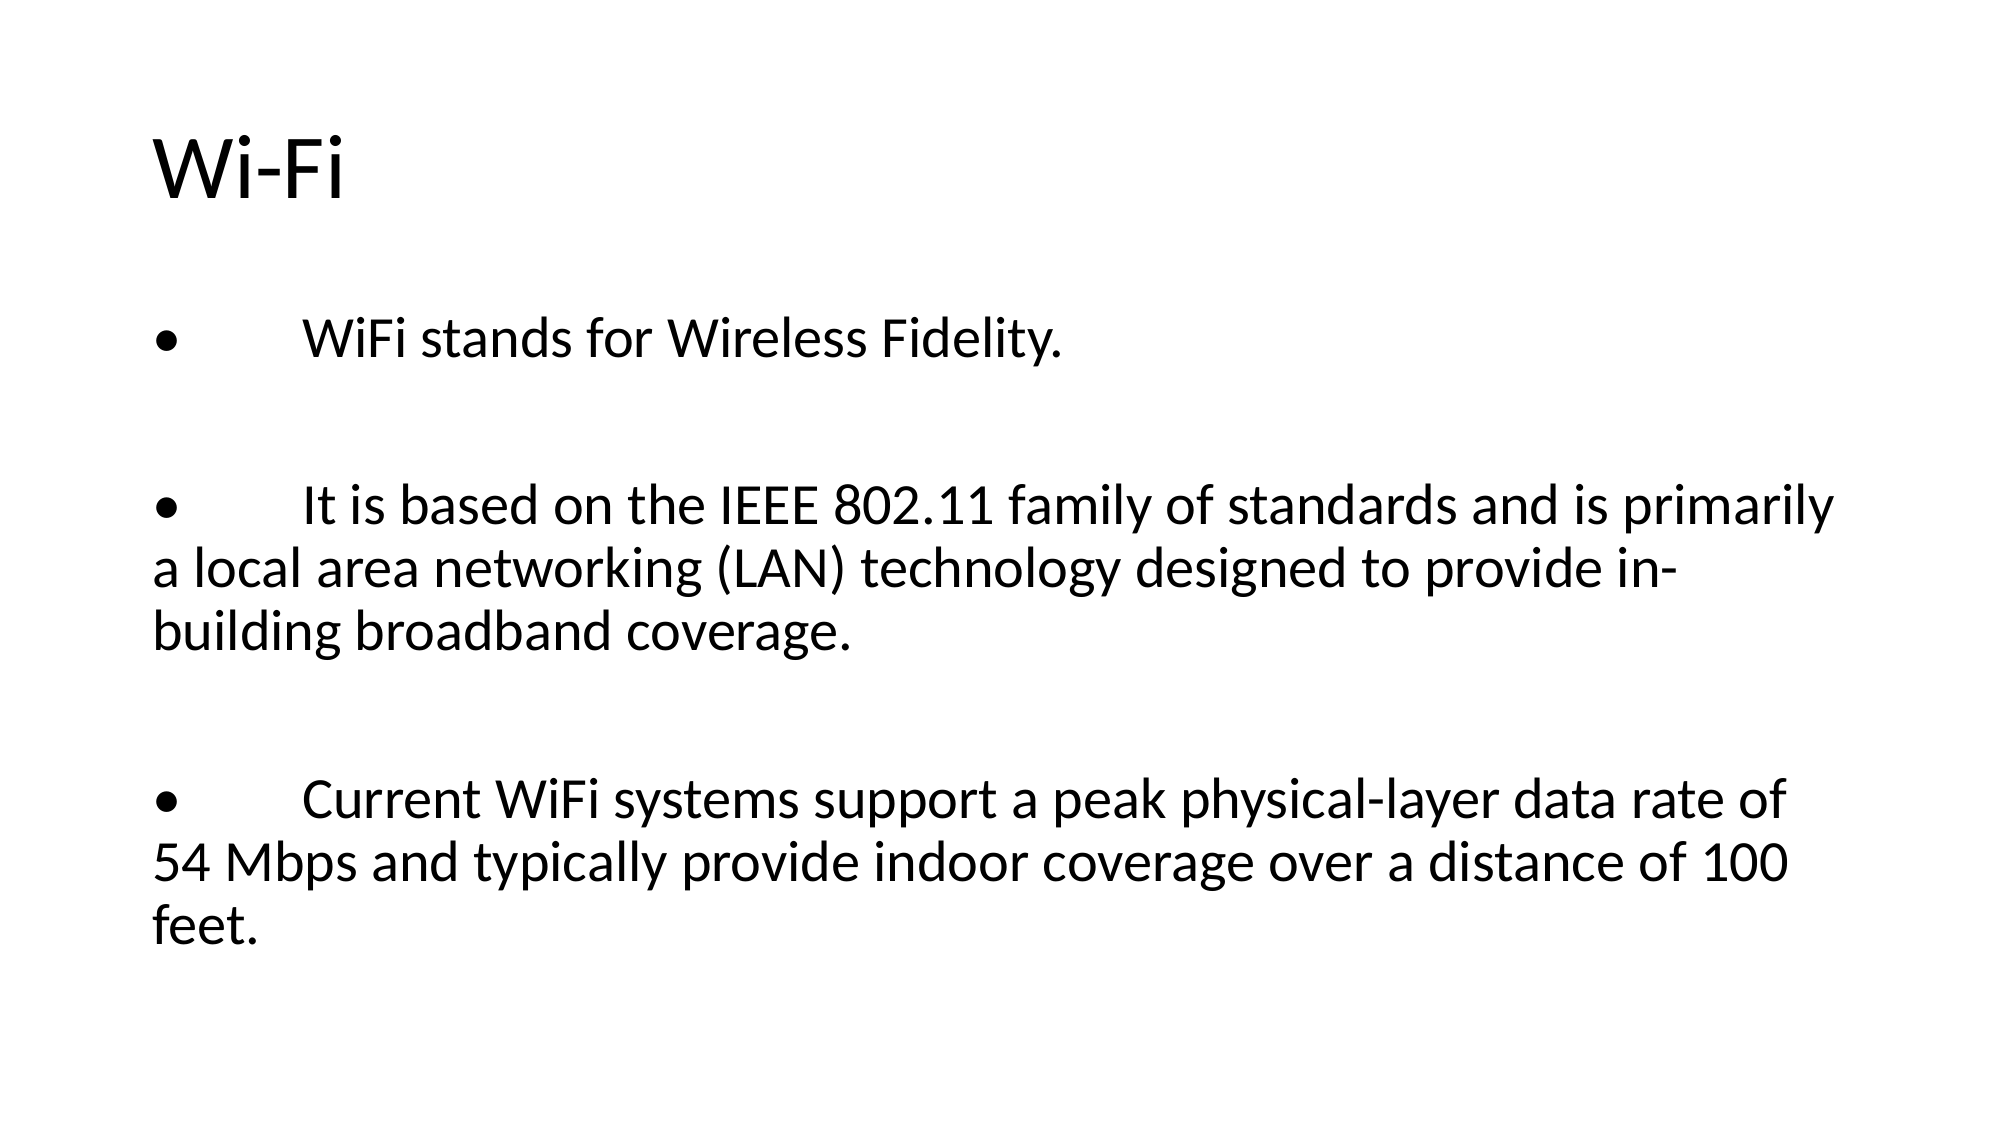

# Wi-Fi
•	WiFi stands for Wireless Fidelity.

•	It is based on the IEEE 802.11 family of standards and is primarily a local area networking (LAN) technology designed to provide in-building broadband coverage.

•	Current WiFi systems support a peak physical-layer data rate of 54 Mbps and typically provide indoor coverage over a distance of 100 feet.